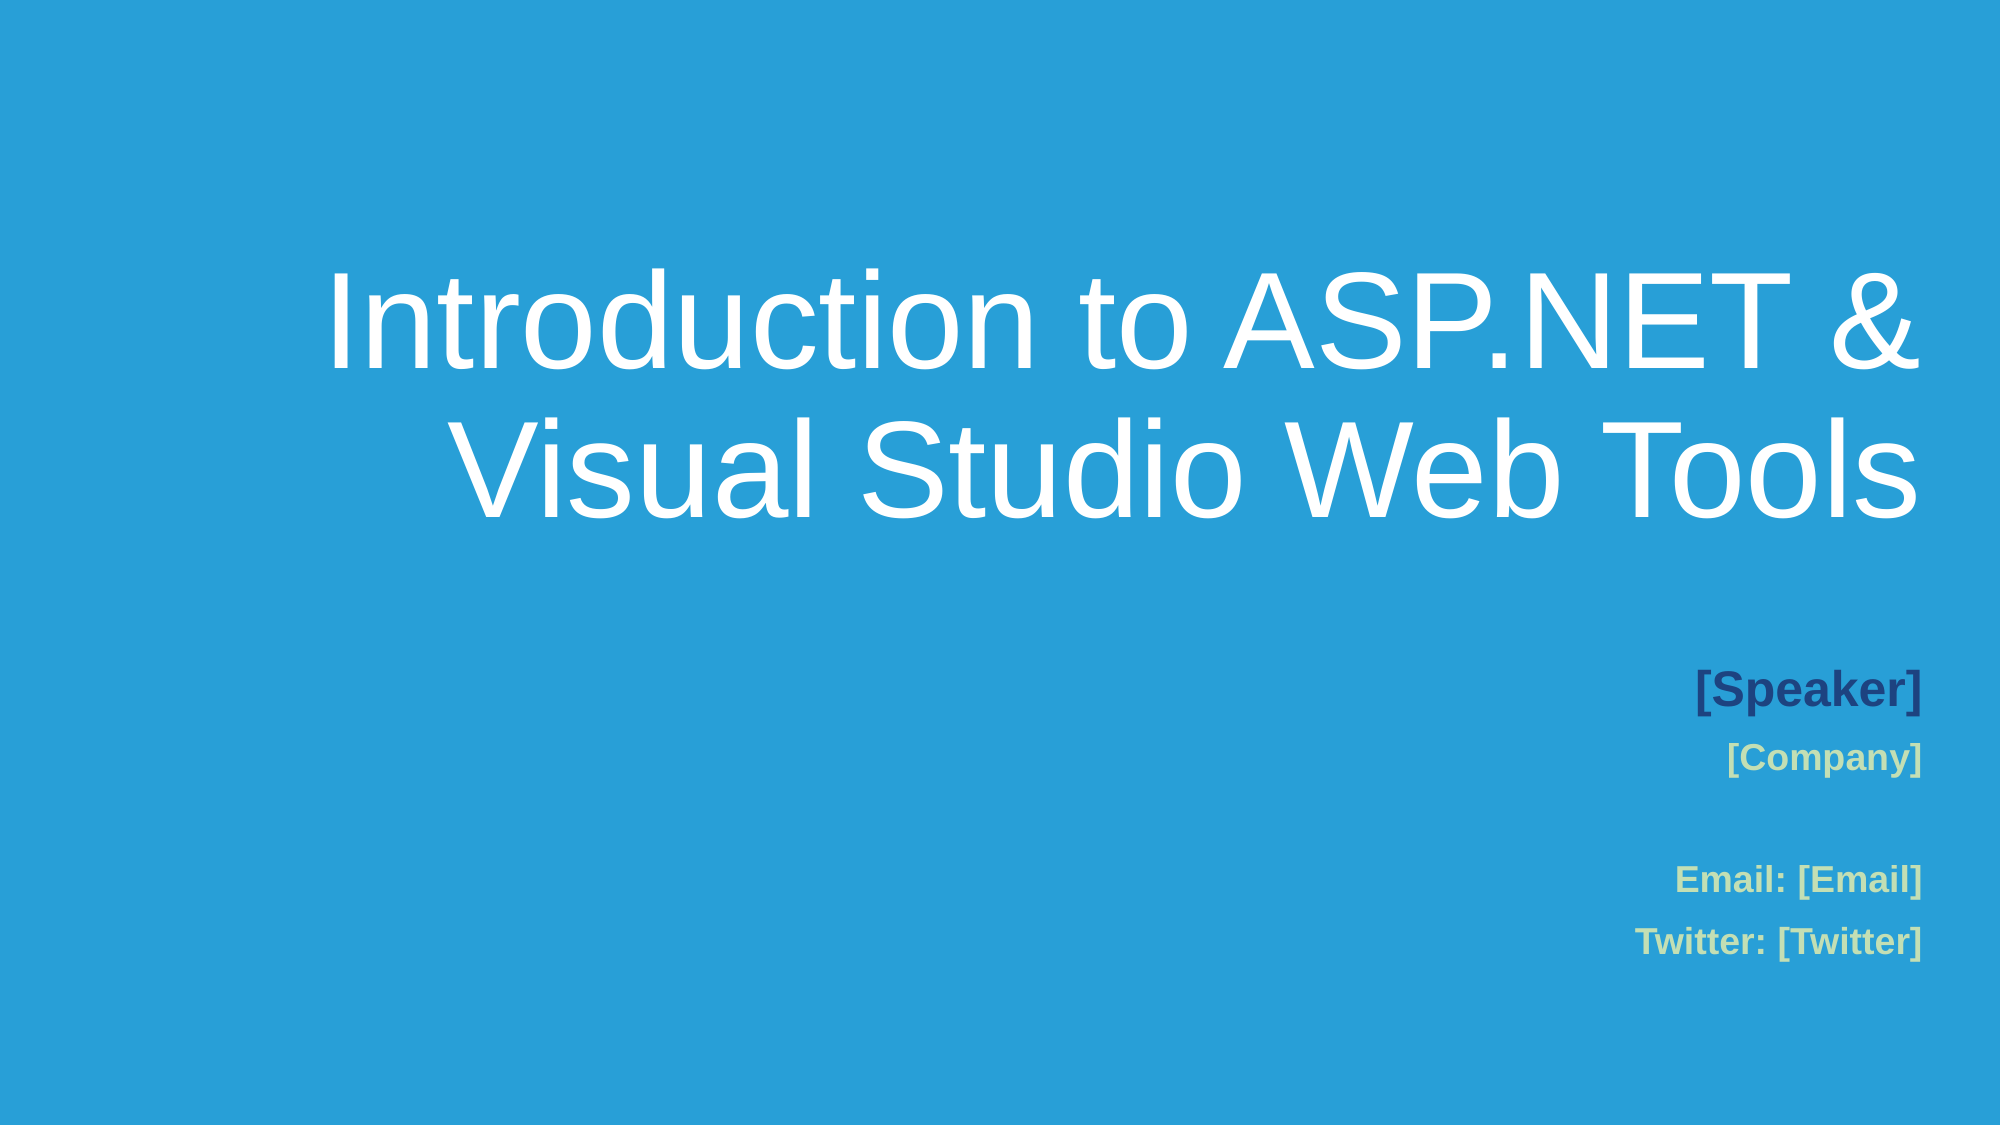

# Introduction to ASP.NET & Visual Studio Web Tools
[Speaker]
[Company]

Email: [Email]
Twitter: [Twitter]